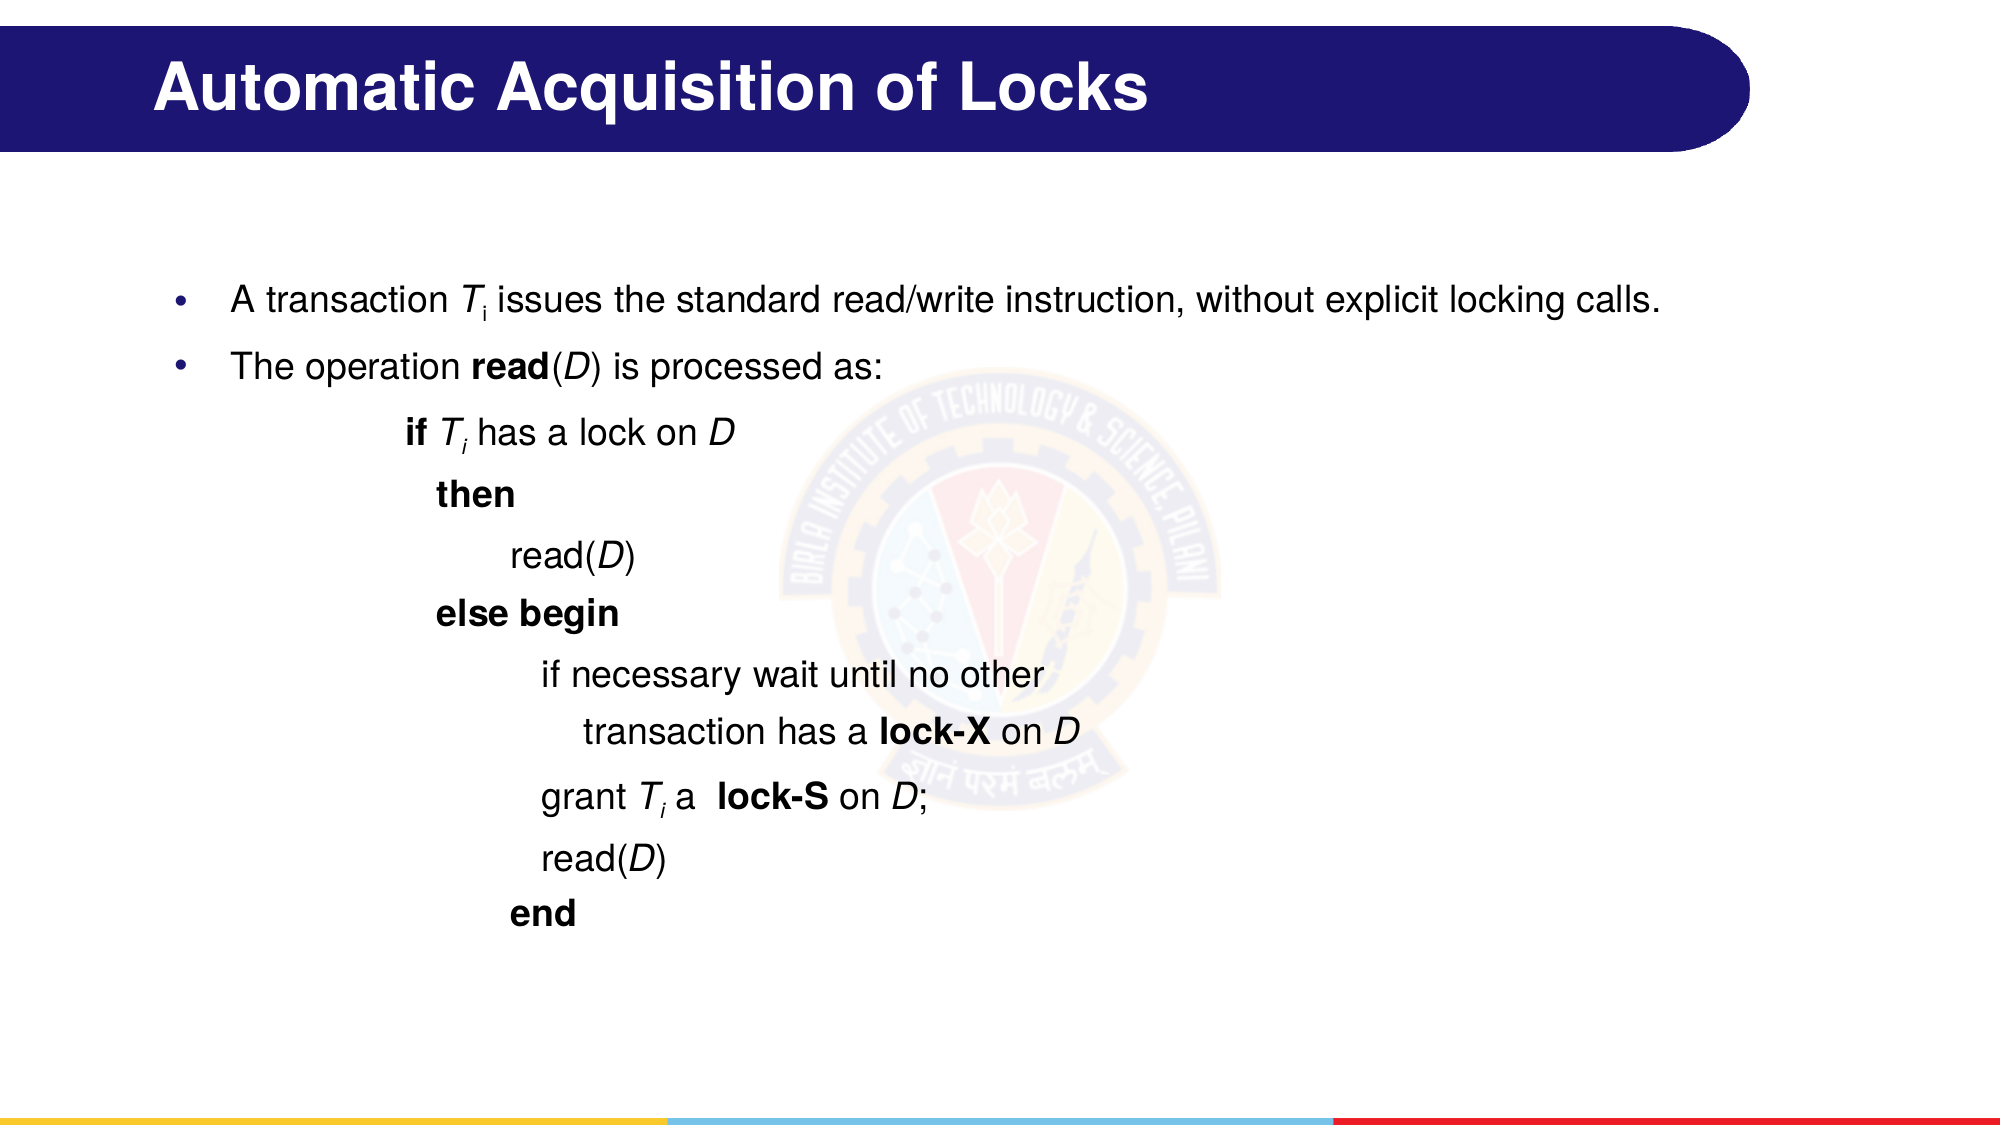

# Automatic Acquisition of Locks

A transaction Ti issues the standard read/write instruction, without explicit locking calls.
The operation read(D) is processed as:
                      if Ti has a lock on D
                         then
                                read(D)
                         else begin
                                   if necessary wait until no other
                                       transaction has a lock-X on D
                                   grant Ti a  lock-S on D;
                                   read(D)
                                end